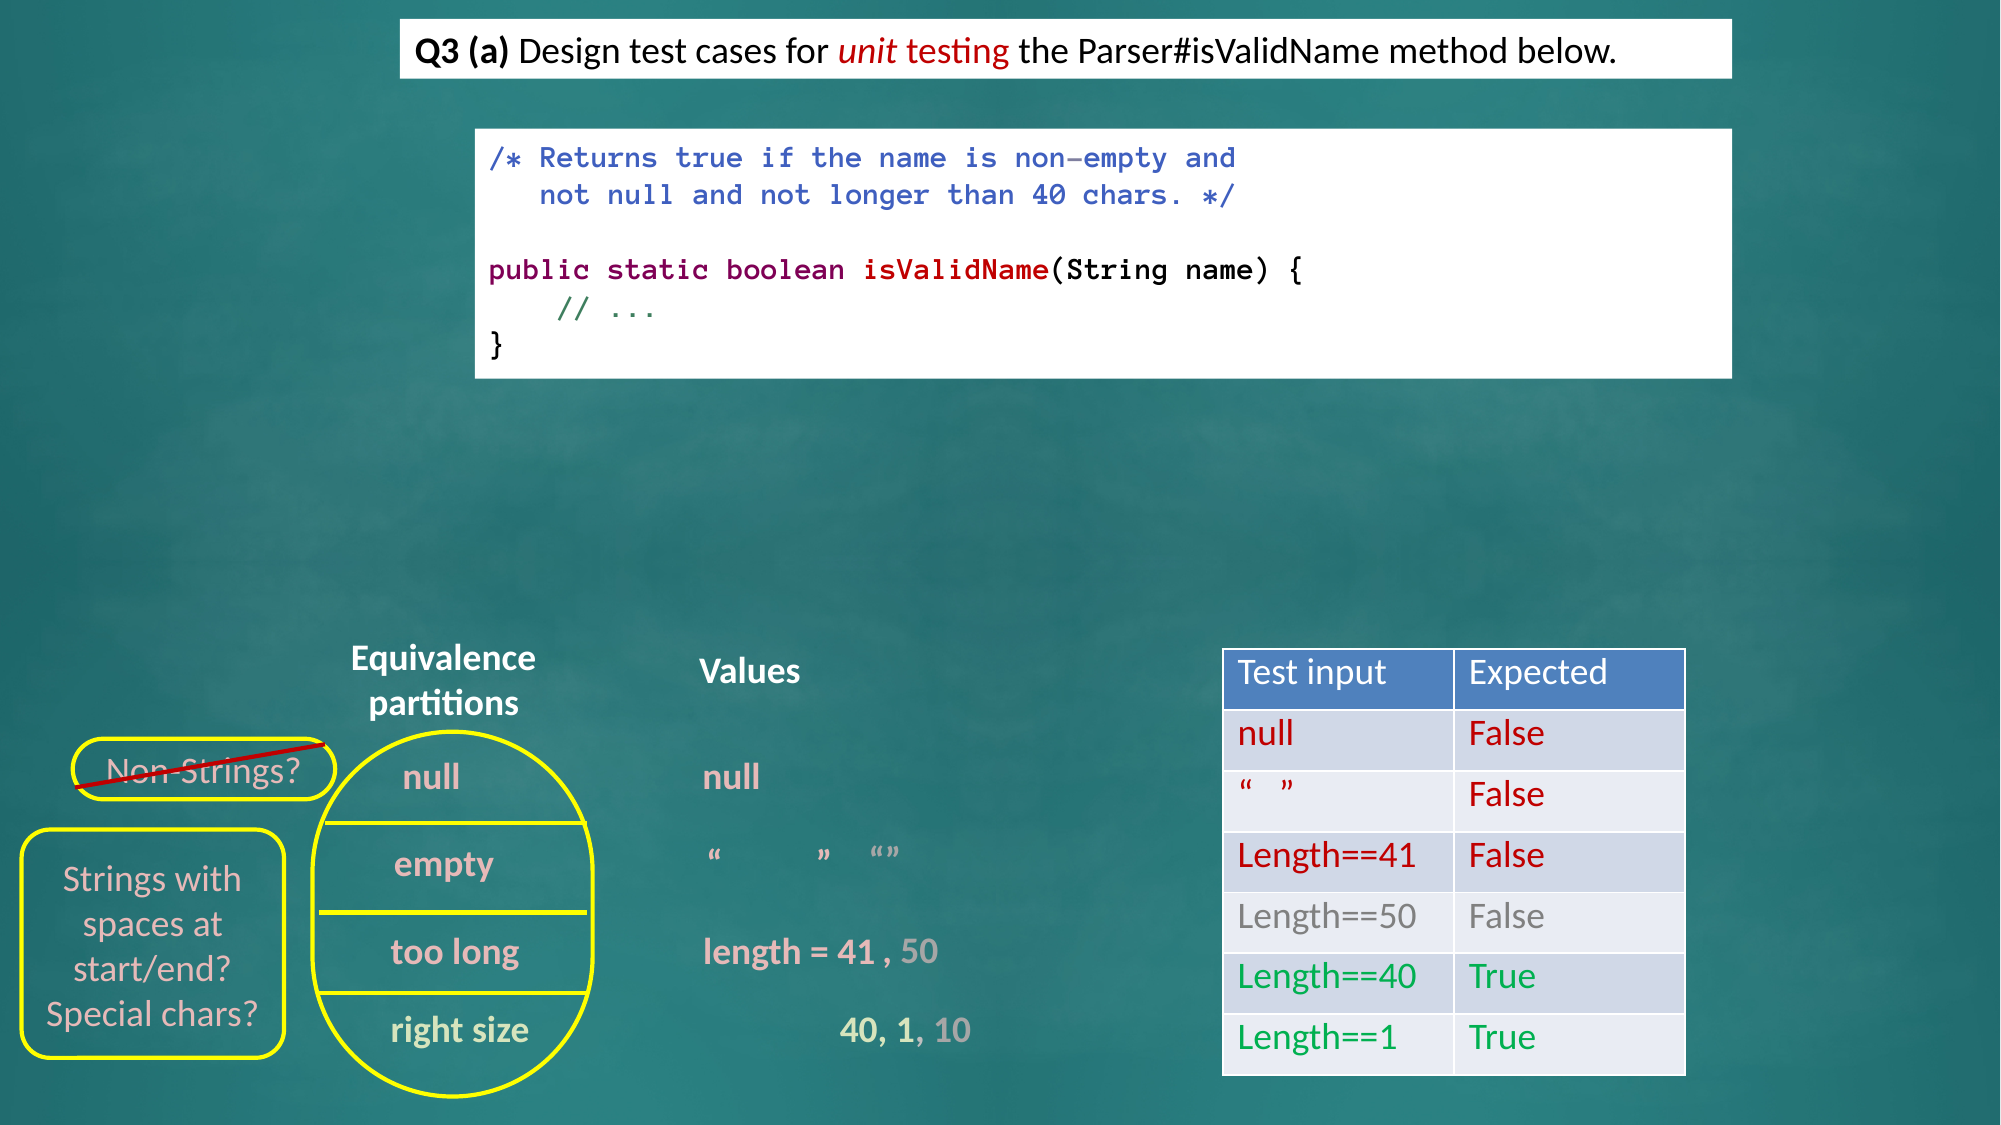

Q3 (a) Design test cases for unit testing the Parser#isValidName method below.
/* Returns true if the name is non-empty and
   not null and not longer than 40 chars. */

public static boolean isValidName(String name) {
    // ...
}

Equivalence partitions
Values
| Test input | Expected |
| --- | --- |
| null | false |
|  |  |
| Test input | Expected |
| --- | --- |
| null | False |
| “ ” | False |
| Length==41 | False |
| Length==50 | False |
| Length==40 | True |
| Length==1 | True |

Non-Strings?
null
null
“”
Strings with spaces at start/end?
Special chars?
empty
“           ”
, 50
too long
length = 41
right size
40, 1, 10